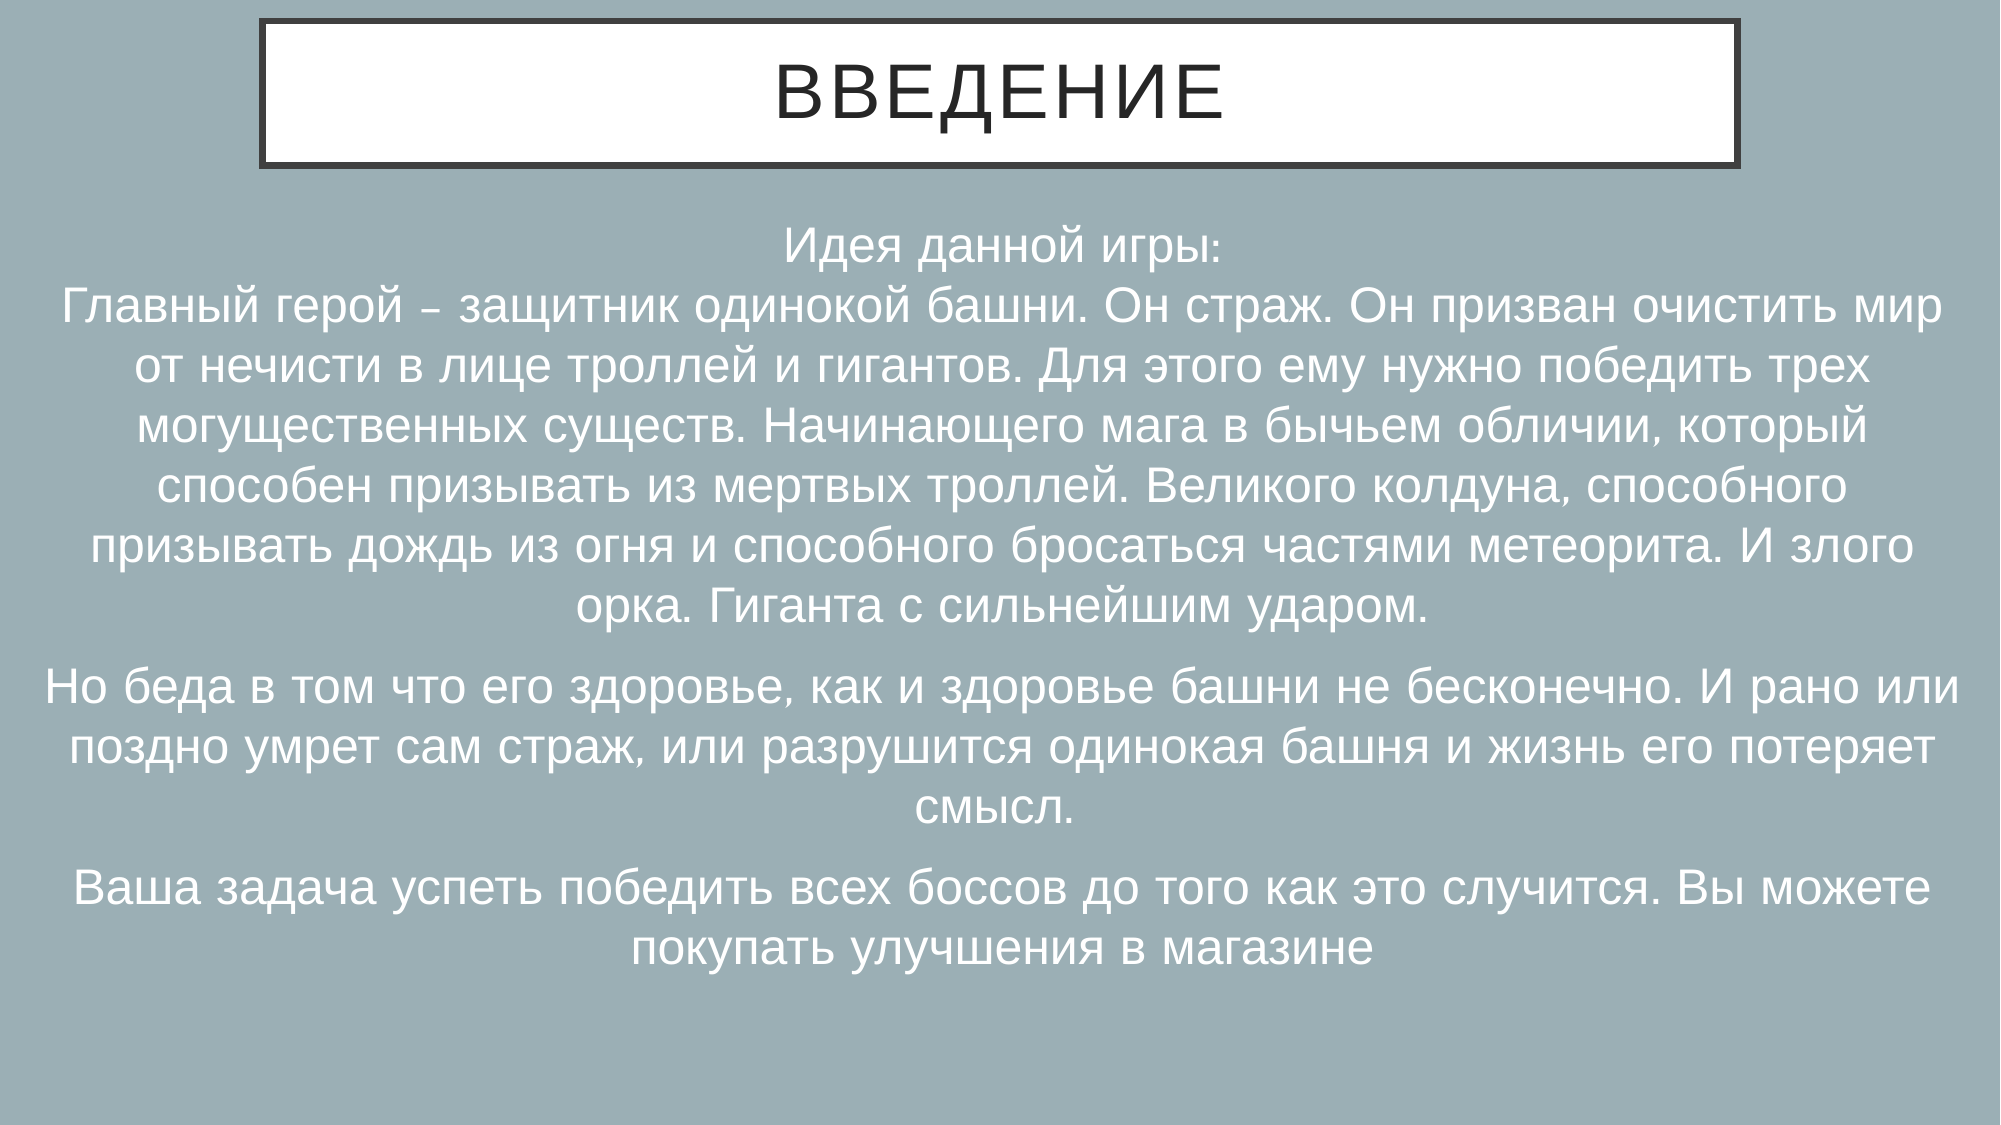

# Введение
Идея данной игры:
Главный герой – защитник одинокой башни. Он страж. Он призван очистить мир от нечисти в лице троллей и гигантов. Для этого ему нужно победить трех могущественных существ. Начинающего мага в бычьем обличии, который способен призывать из мертвых троллей. Великого колдуна, способного призывать дождь из огня и способного бросаться частями метеорита. И злого орка. Гиганта с сильнейшим ударом.
Но беда в том что его здоровье, как и здоровье башни не бесконечно. И рано или поздно умрет сам страж, или разрушится одинокая башня и жизнь его потеряет смысл.
Ваша задача успеть победить всех боссов до того как это случится. Вы можете покупать улучшения в магазине